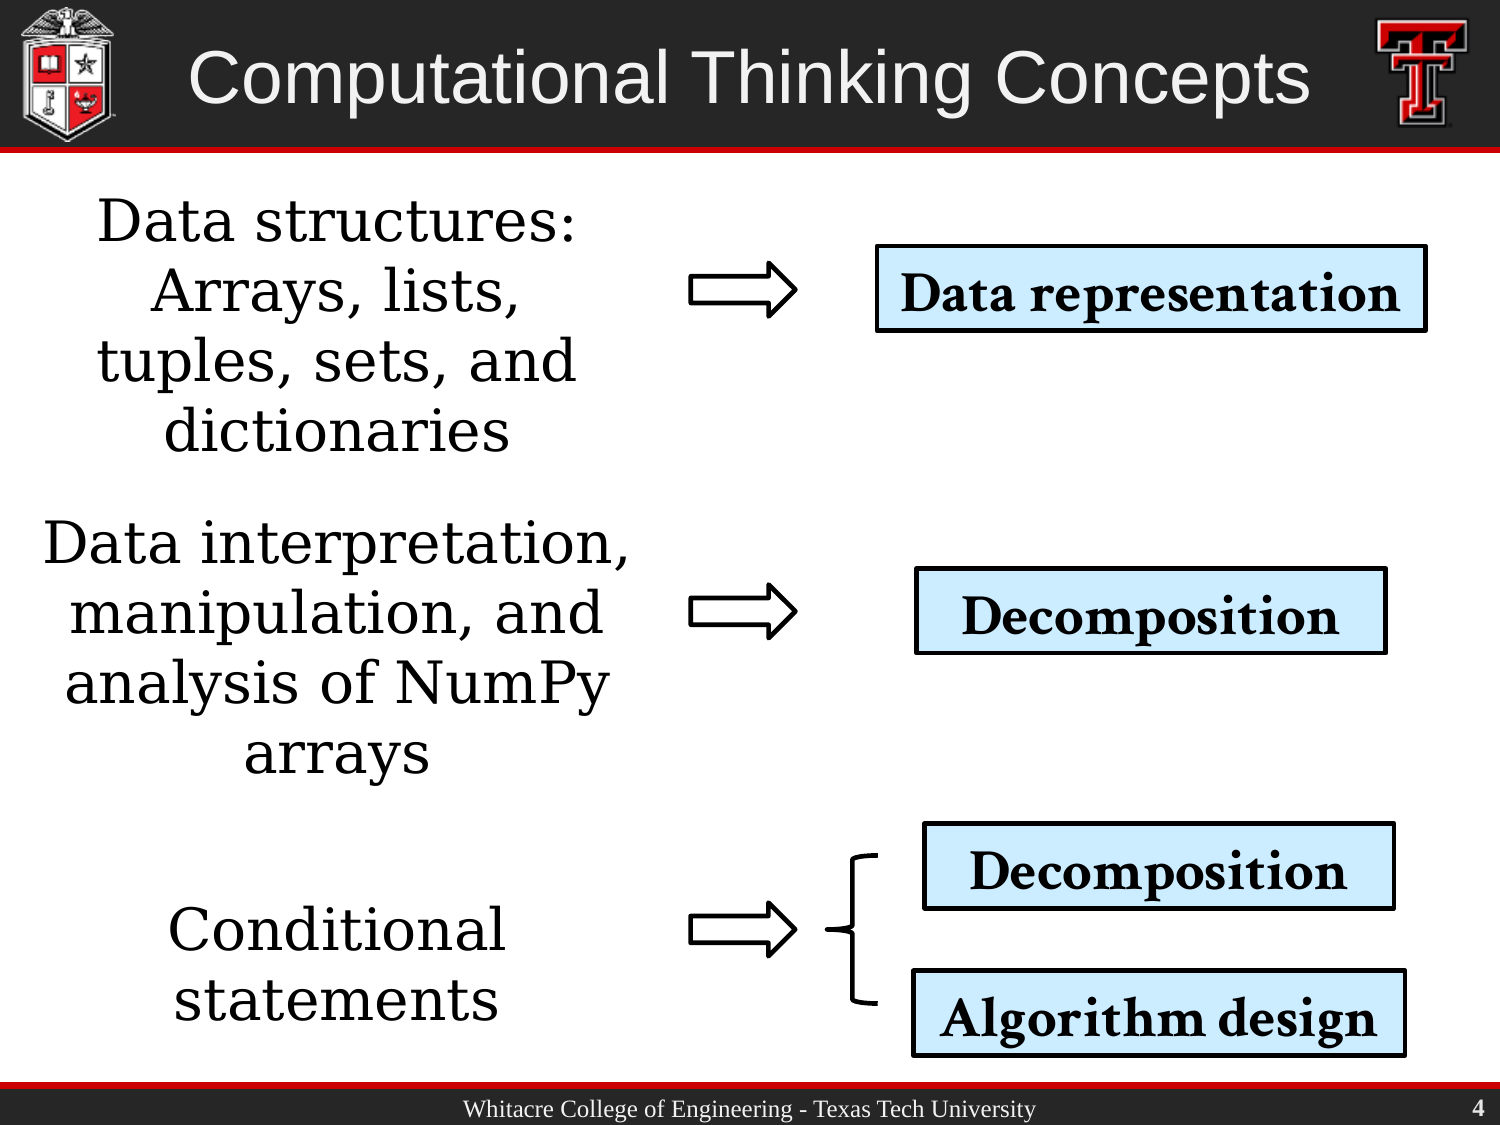

# Computational Thinking Concepts
Data structures: Arrays, lists, tuples, sets, and dictionaries
Data representation

Data interpretation, manipulation, and analysis of NumPy arrays
Decomposition

Decomposition

Conditional statements

Algorithm design
4